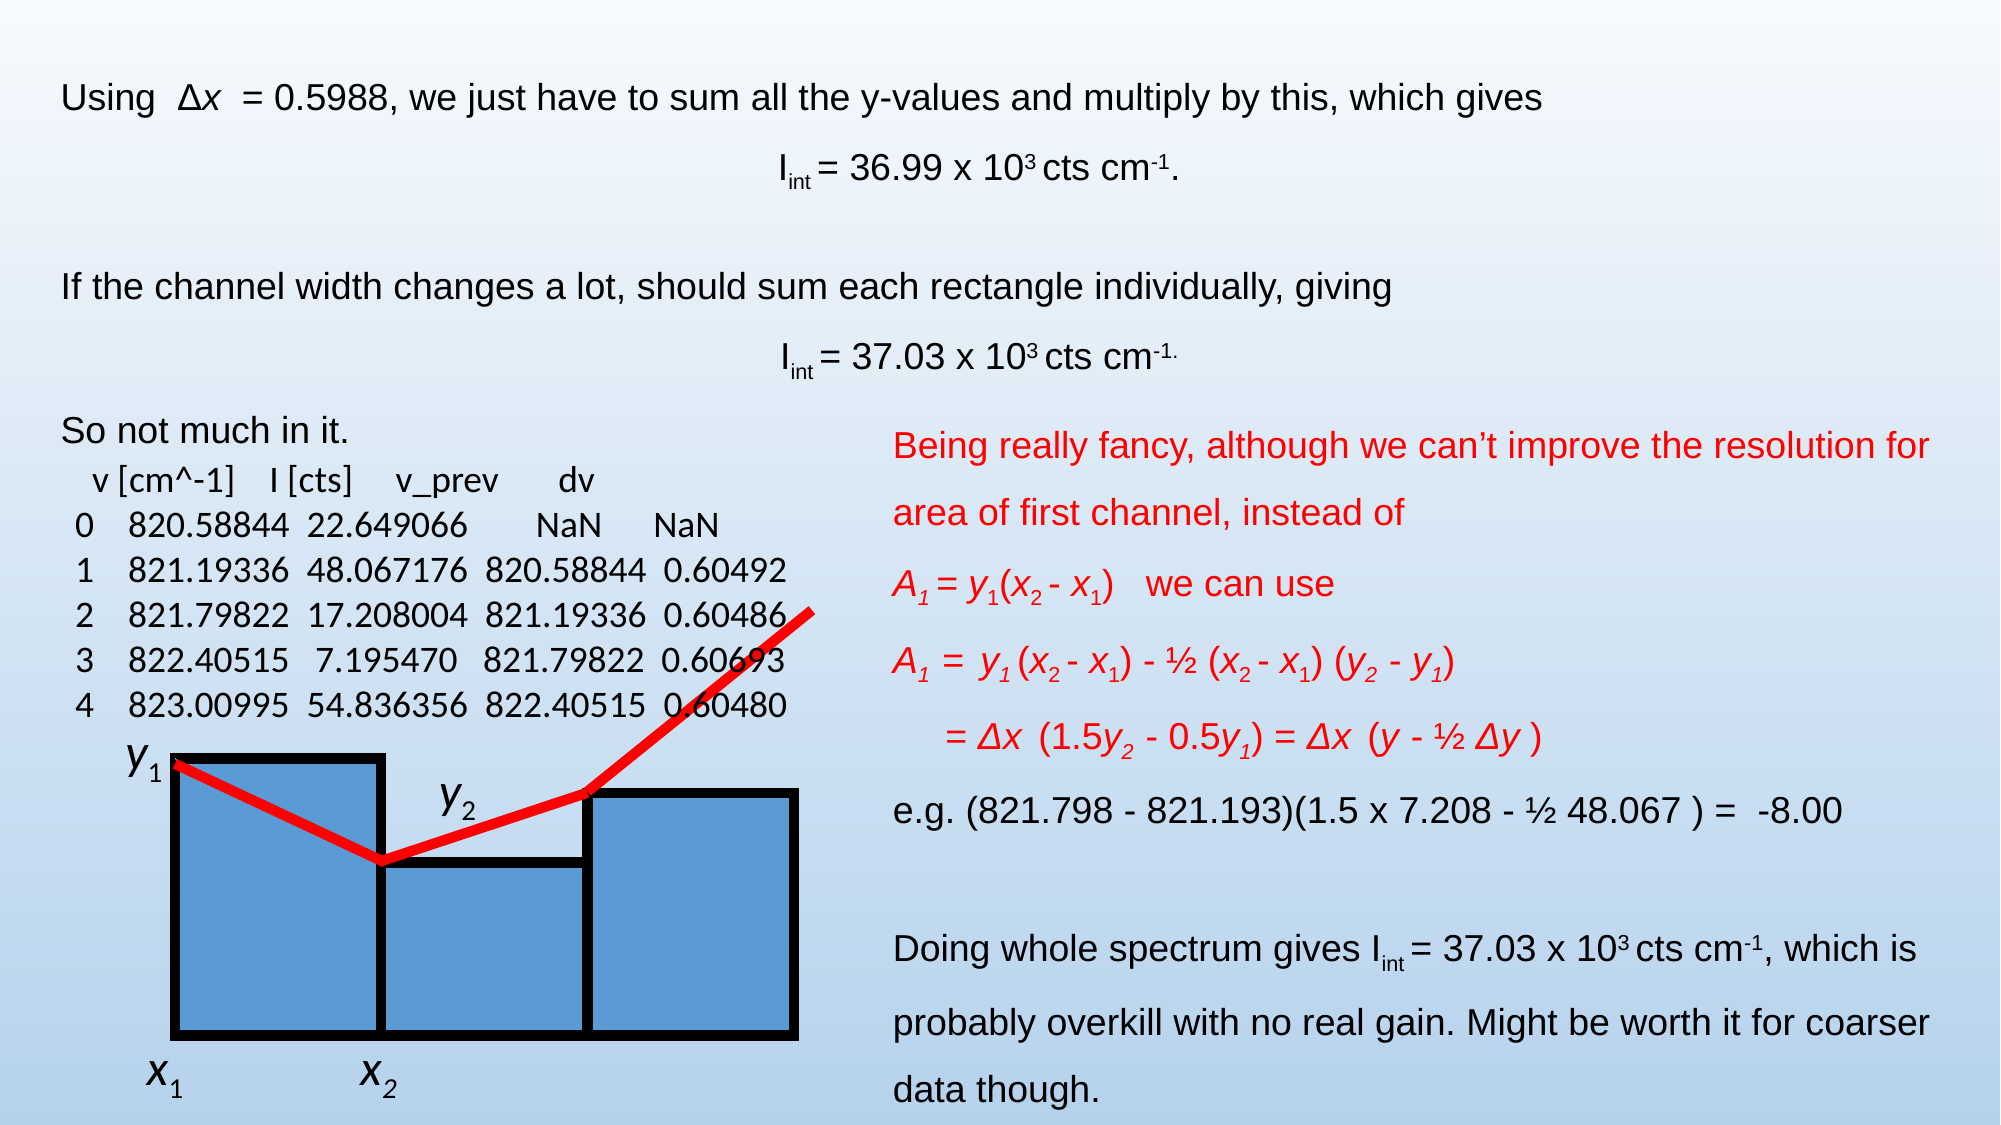

Using  Δx  = 0.5988, we just have to sum all the y-values and multiply by this, which gives
Iint = 36.99 x 103 cts cm-1.

If the channel width changes a lot, should sum each rectangle individually, giving
Iint = 37.03 x 103 cts cm-1.
So not much in it.
Being really fancy, although we can’t improve the resolution for area of first channel, instead of
A1 = y1(x2 - x1)   we can use
A1  =  y1 (x2 - x1) - ½ (x2 - x1) (y2  - y1)
     = Δx  (1.5y2  - 0.5y1) = Δx  (y  - ½ Δy )
e.g. (821.798 - 821.193)(1.5 x 7.208 - ½ 48.067 ) =  -8.00

Doing whole spectrum gives Iint = 37.03 x 103 cts cm-1, which is probably overkill with no real gain. Might be worth it for coarser data though.
  v [cm^-1]    I [cts]     v_prev       dv
0    820.58844  22.649066        NaN      NaN
1    821.19336  48.067176  820.58844  0.60492
2    821.79822  17.208004  821.19336  0.60486
3    822.40515   7.195470   821.79822  0.60693
4    823.00995  54.836356  822.40515  0.60480
y1
y2

x1
x2